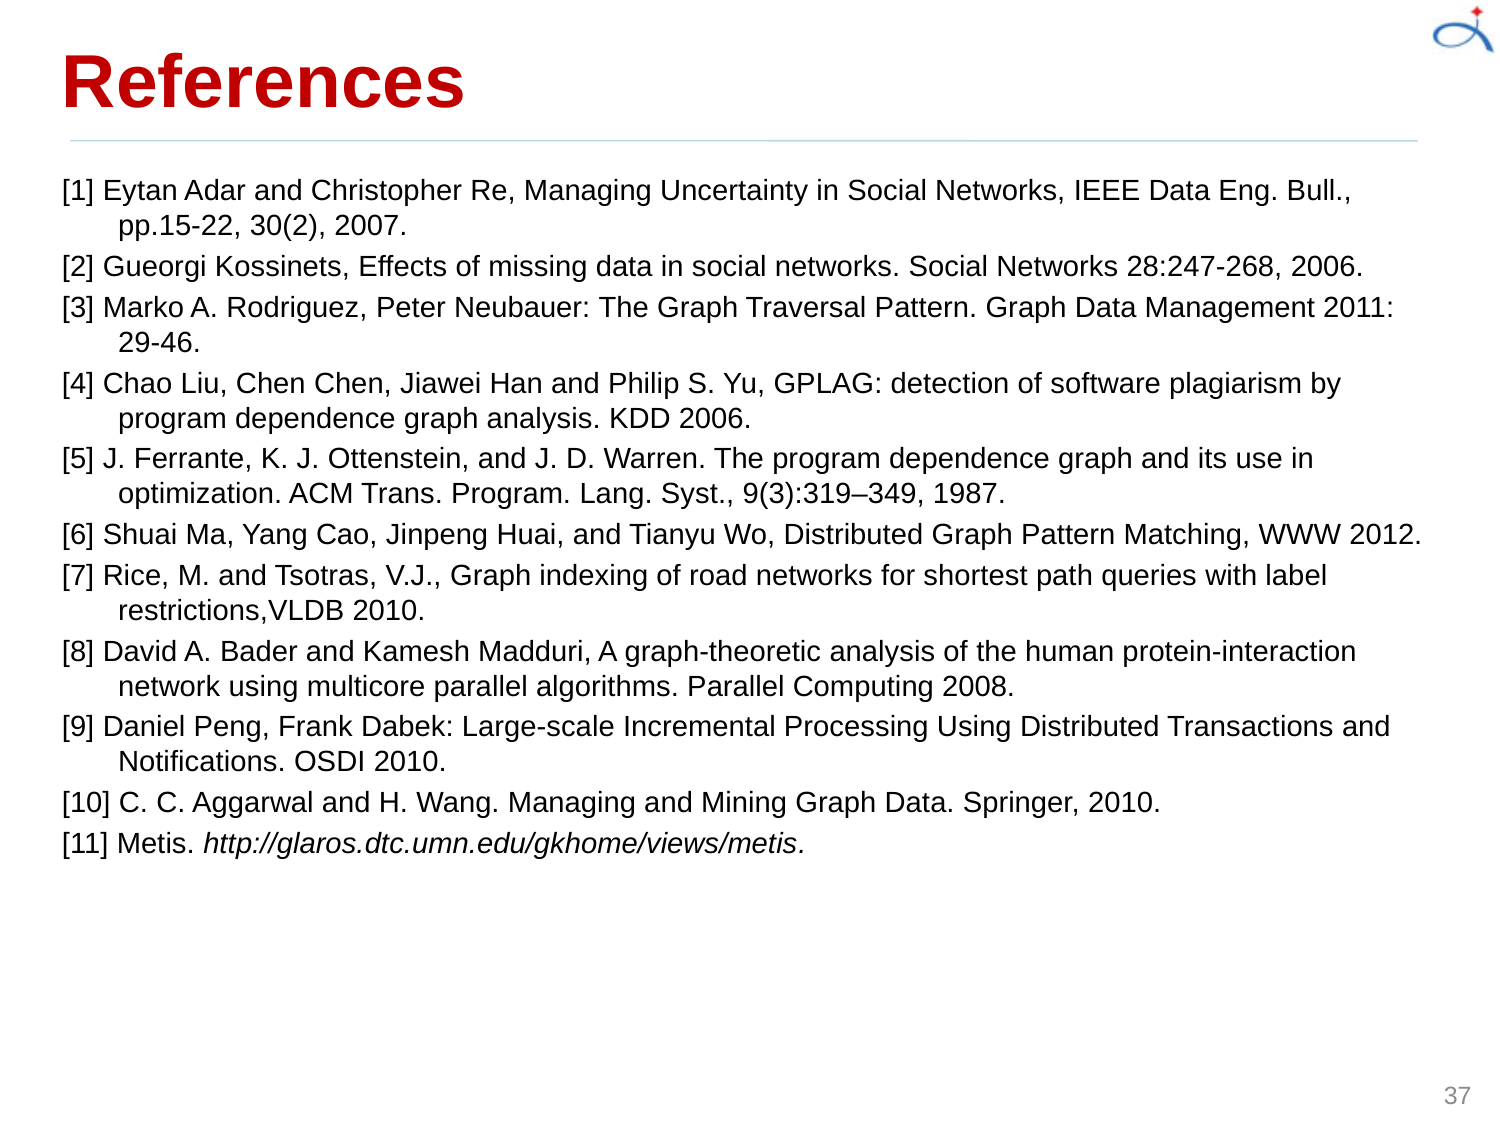

# References
[1] Eytan Adar and Christopher Re, Managing Uncertainty in Social Networks, IEEE Data Eng. Bull., pp.15-22, 30(2), 2007.
[2] Gueorgi Kossinets, Effects of missing data in social networks. Social Networks 28:247-268, 2006.
[3] Marko A. Rodriguez, Peter Neubauer: The Graph Traversal Pattern. Graph Data Management 2011: 29-46.
[4] Chao Liu, Chen Chen, Jiawei Han and Philip S. Yu, GPLAG: detection of software plagiarism by program dependence graph analysis. KDD 2006.
[5] J. Ferrante, K. J. Ottenstein, and J. D. Warren. The program dependence graph and its use in optimization. ACM Trans. Program. Lang. Syst., 9(3):319–349, 1987.
[6] Shuai Ma, Yang Cao, Jinpeng Huai, and Tianyu Wo, Distributed Graph Pattern Matching, WWW 2012.
[7] Rice, M. and Tsotras, V.J., Graph indexing of road networks for shortest path queries with label restrictions,VLDB 2010.
[8] David A. Bader and Kamesh Madduri, A graph-theoretic analysis of the human protein-interaction network using multicore parallel algorithms. Parallel Computing 2008.
[9] Daniel Peng, Frank Dabek: Large-scale Incremental Processing Using Distributed Transactions and Notifications. OSDI 2010.
[10] C. C. Aggarwal and H. Wang. Managing and Mining Graph Data. Springer, 2010.
[11] Metis. http://glaros.dtc.umn.edu/gkhome/views/metis.

37